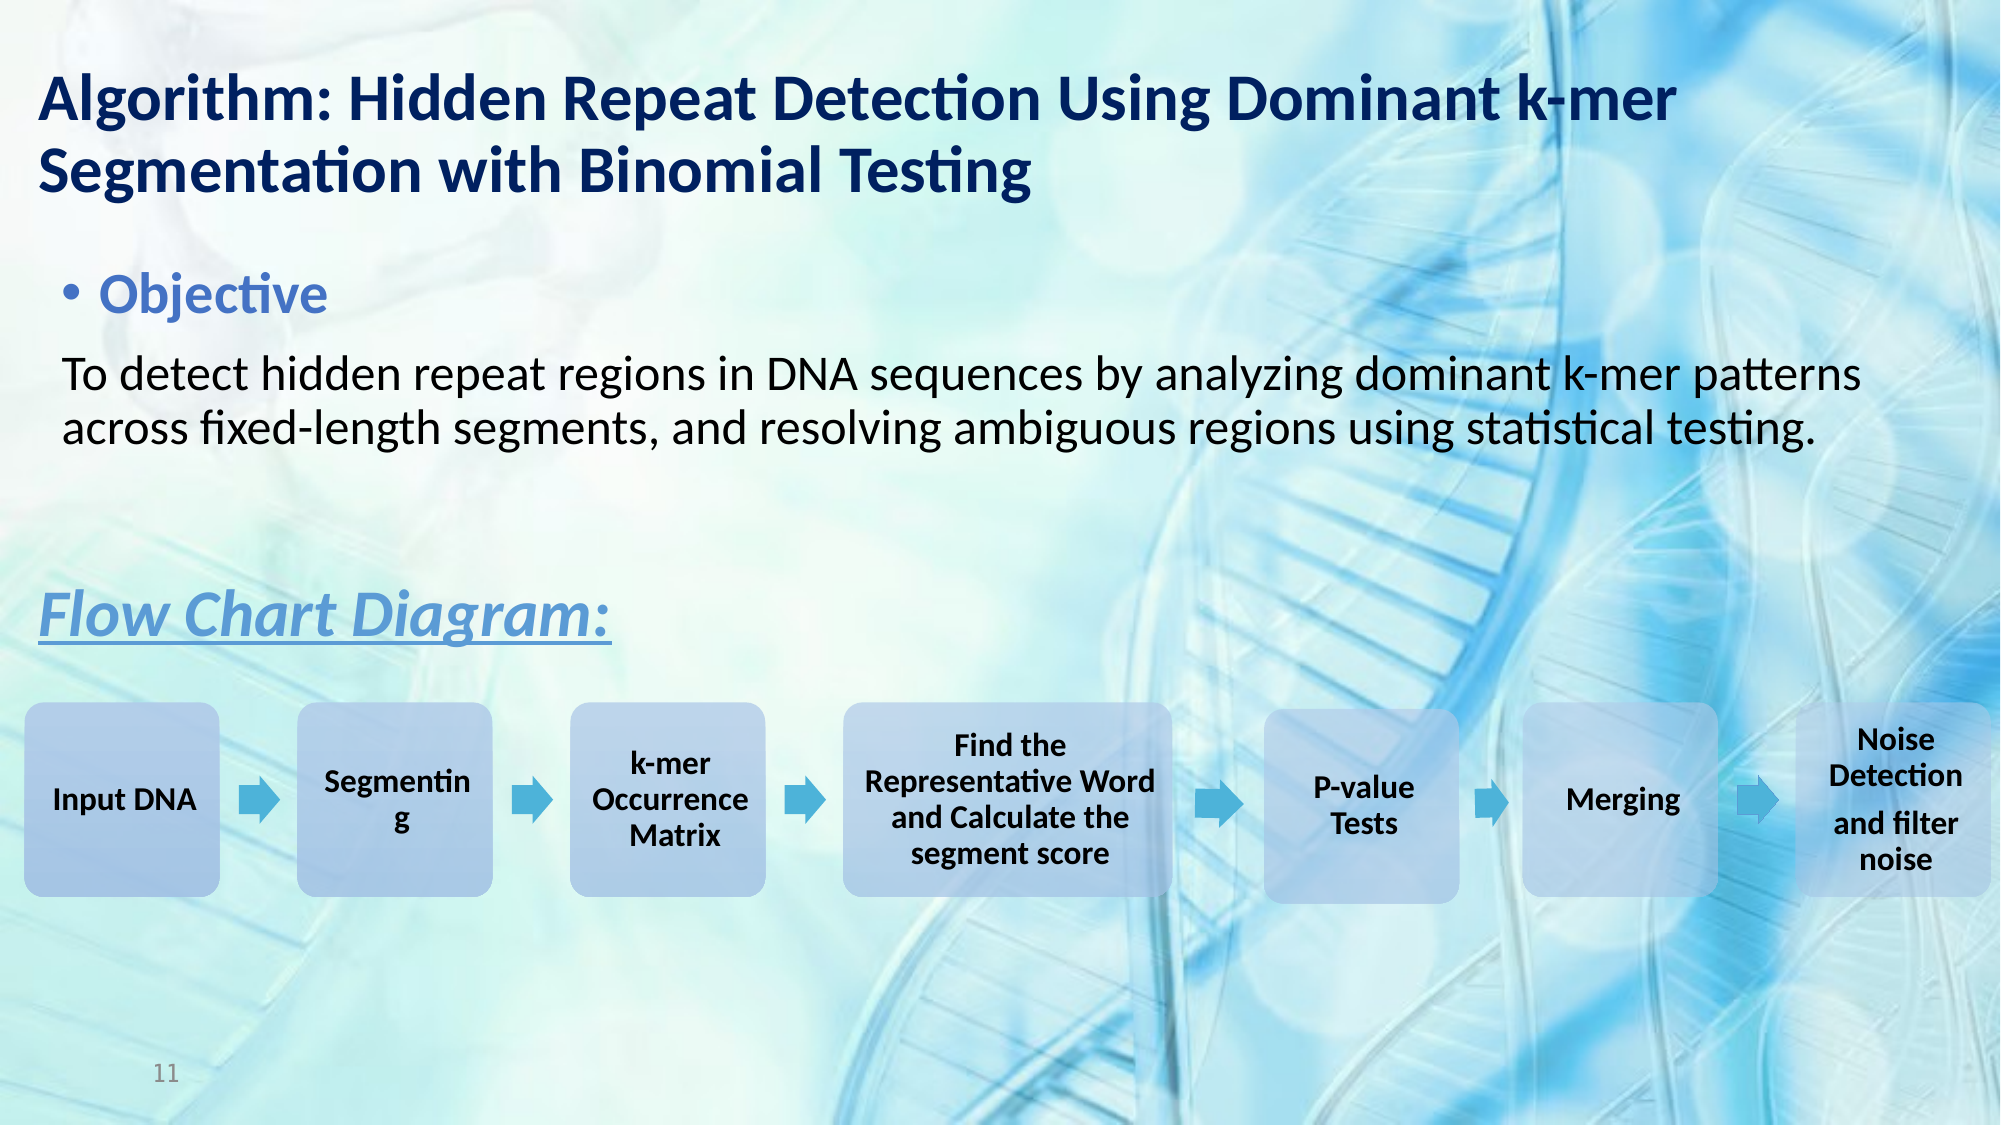

# Algorithm: Hidden Repeat Detection Using Dominant k-mer  Segmentation with Binomial Testing
Objective
To detect hidden repeat regions in DNA sequences by analyzing dominant k-mer patterns across fixed-length segments, and resolving ambiguous regions using statistical testing.
Flow Chart Diagram:
Input DNA

Segmenting

k-mer Occurrence Matrix

Find the Representative Word
and Calculate the segment score

P-value Tests

Merging

Noise Detection
and filter noise
11